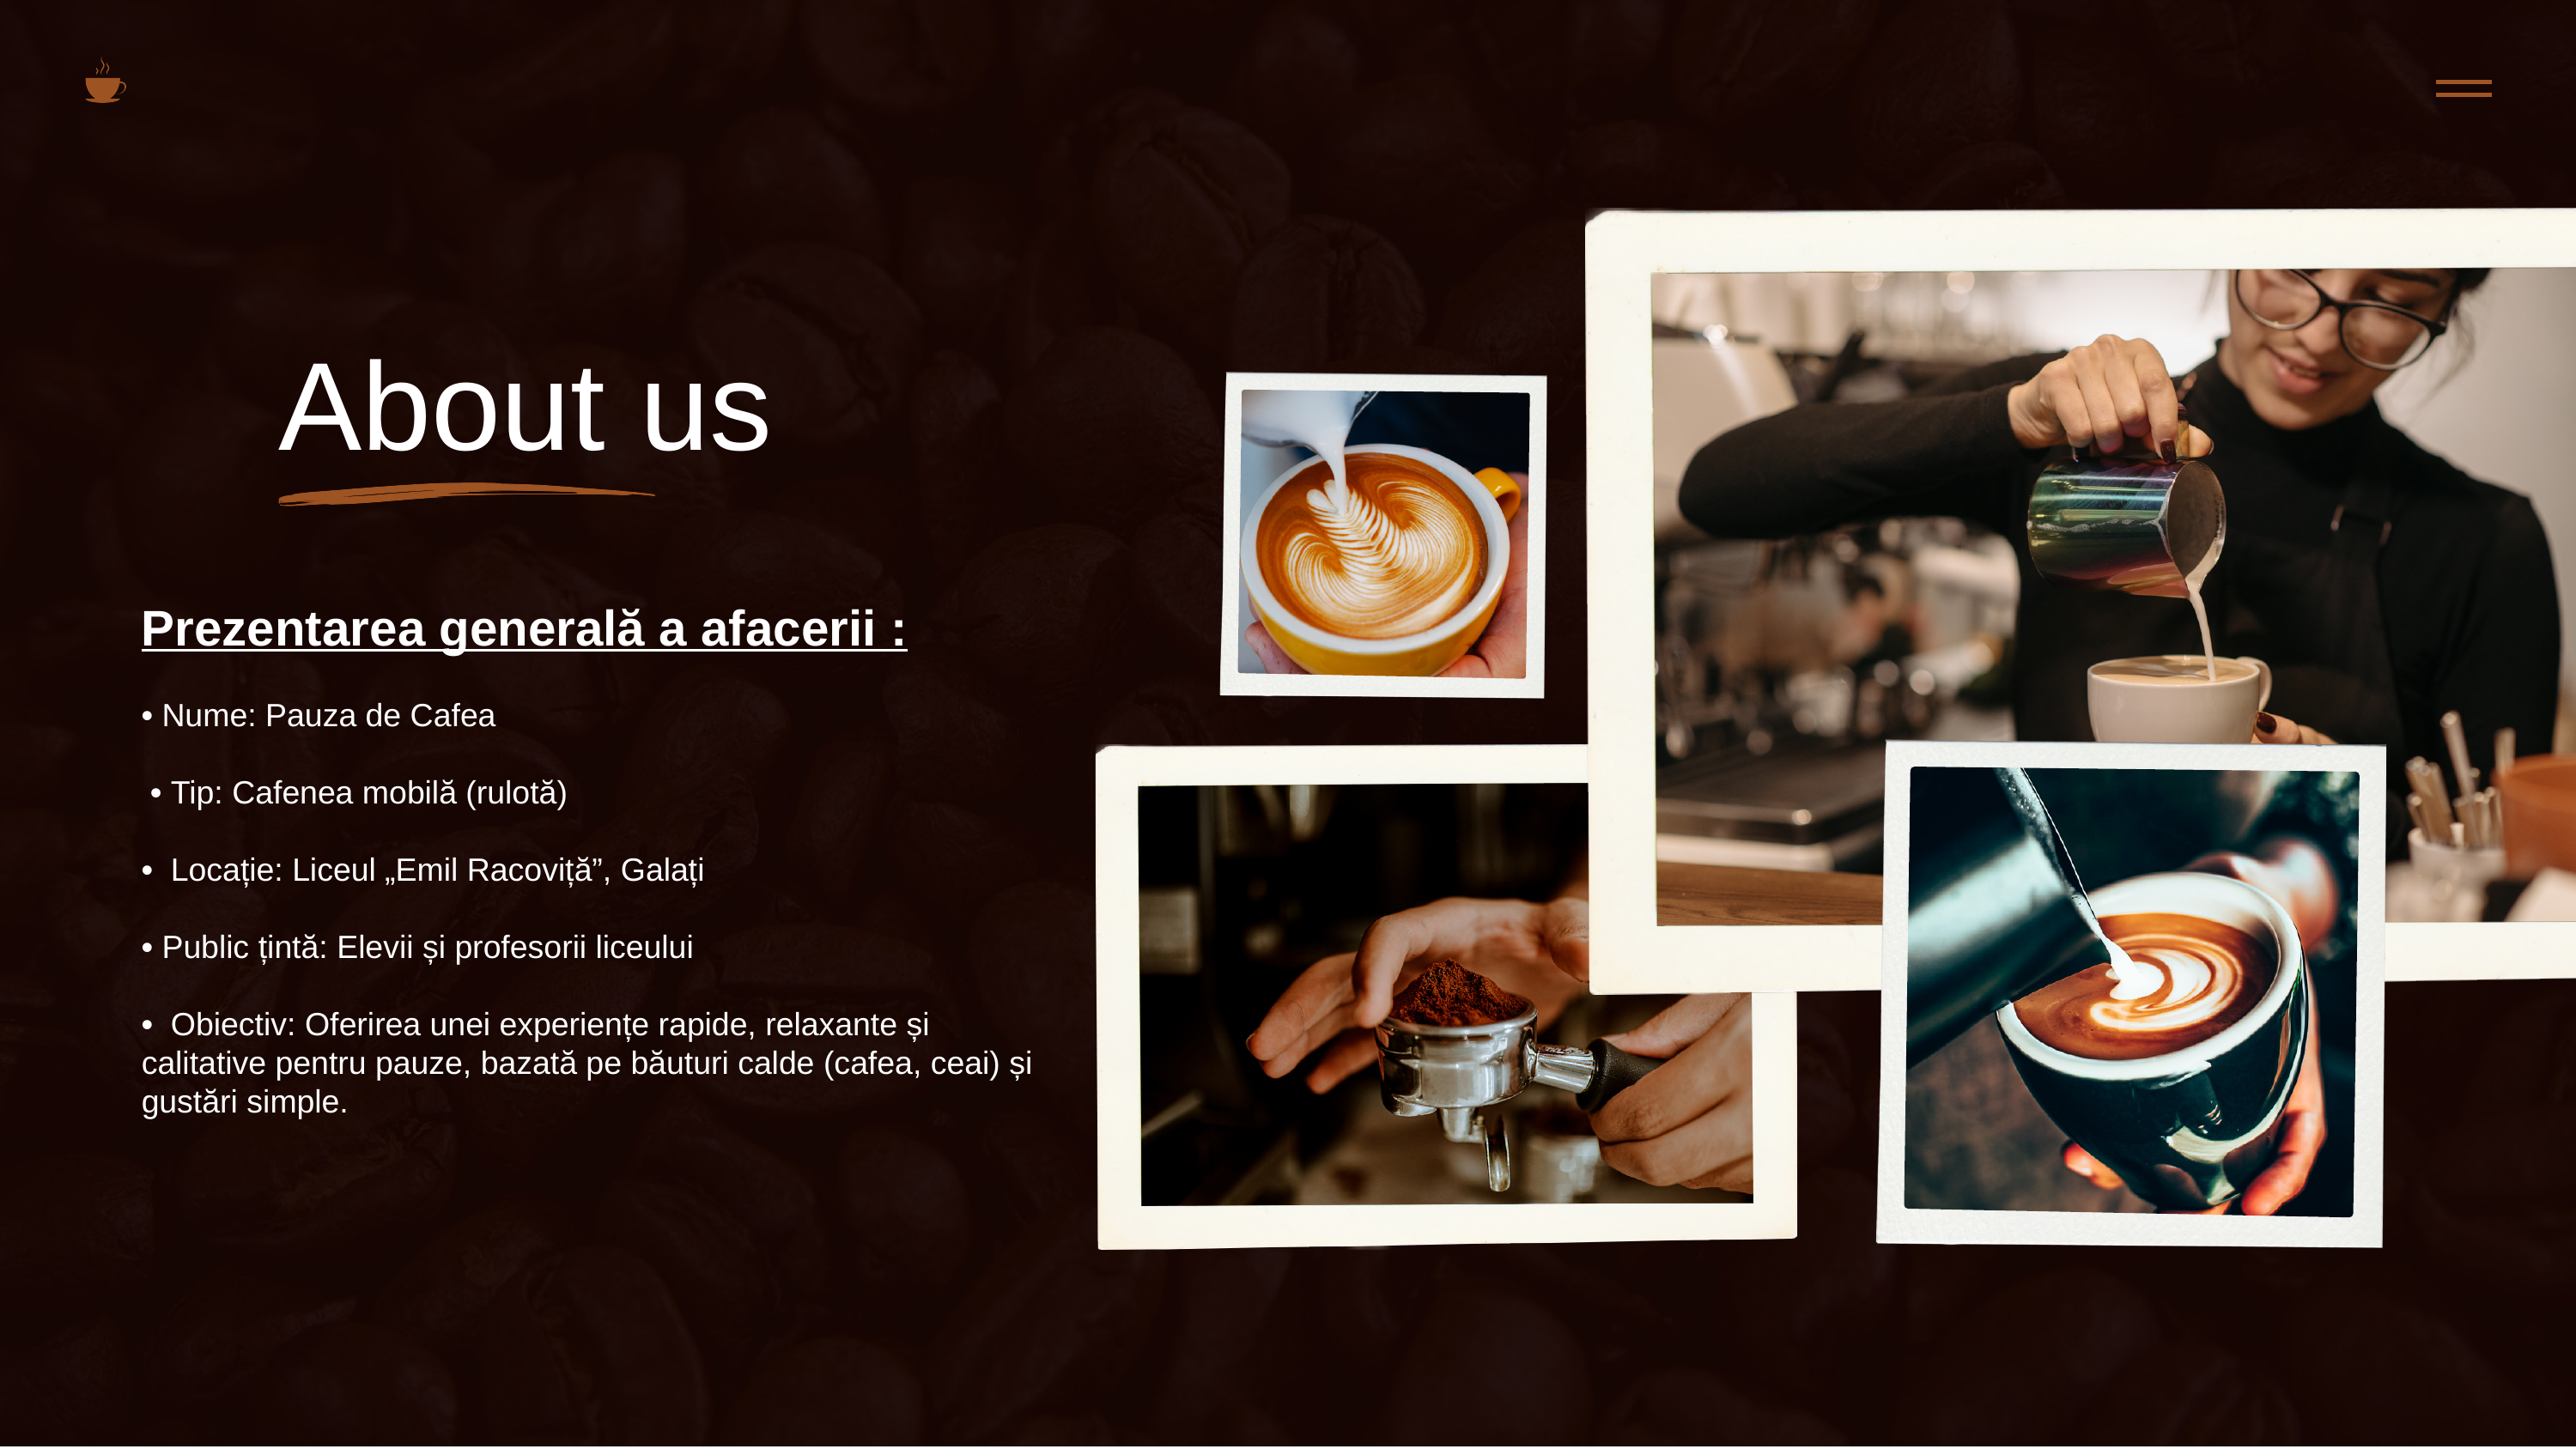

About us

Prezentarea generală a afacerii :

• Nume: Pauza de Cafea

 • Tip: Cafenea mobilă (rulotă)

•  Locație: Liceul „Emil Racoviță”, Galați

• Public țintă: Elevii și profesorii liceului

•  Obiectiv: Oferirea unei experiențe rapide, relaxante și calitative pentru pauze, bazată pe băuturi calde (cafea, ceai) și gustări simple.